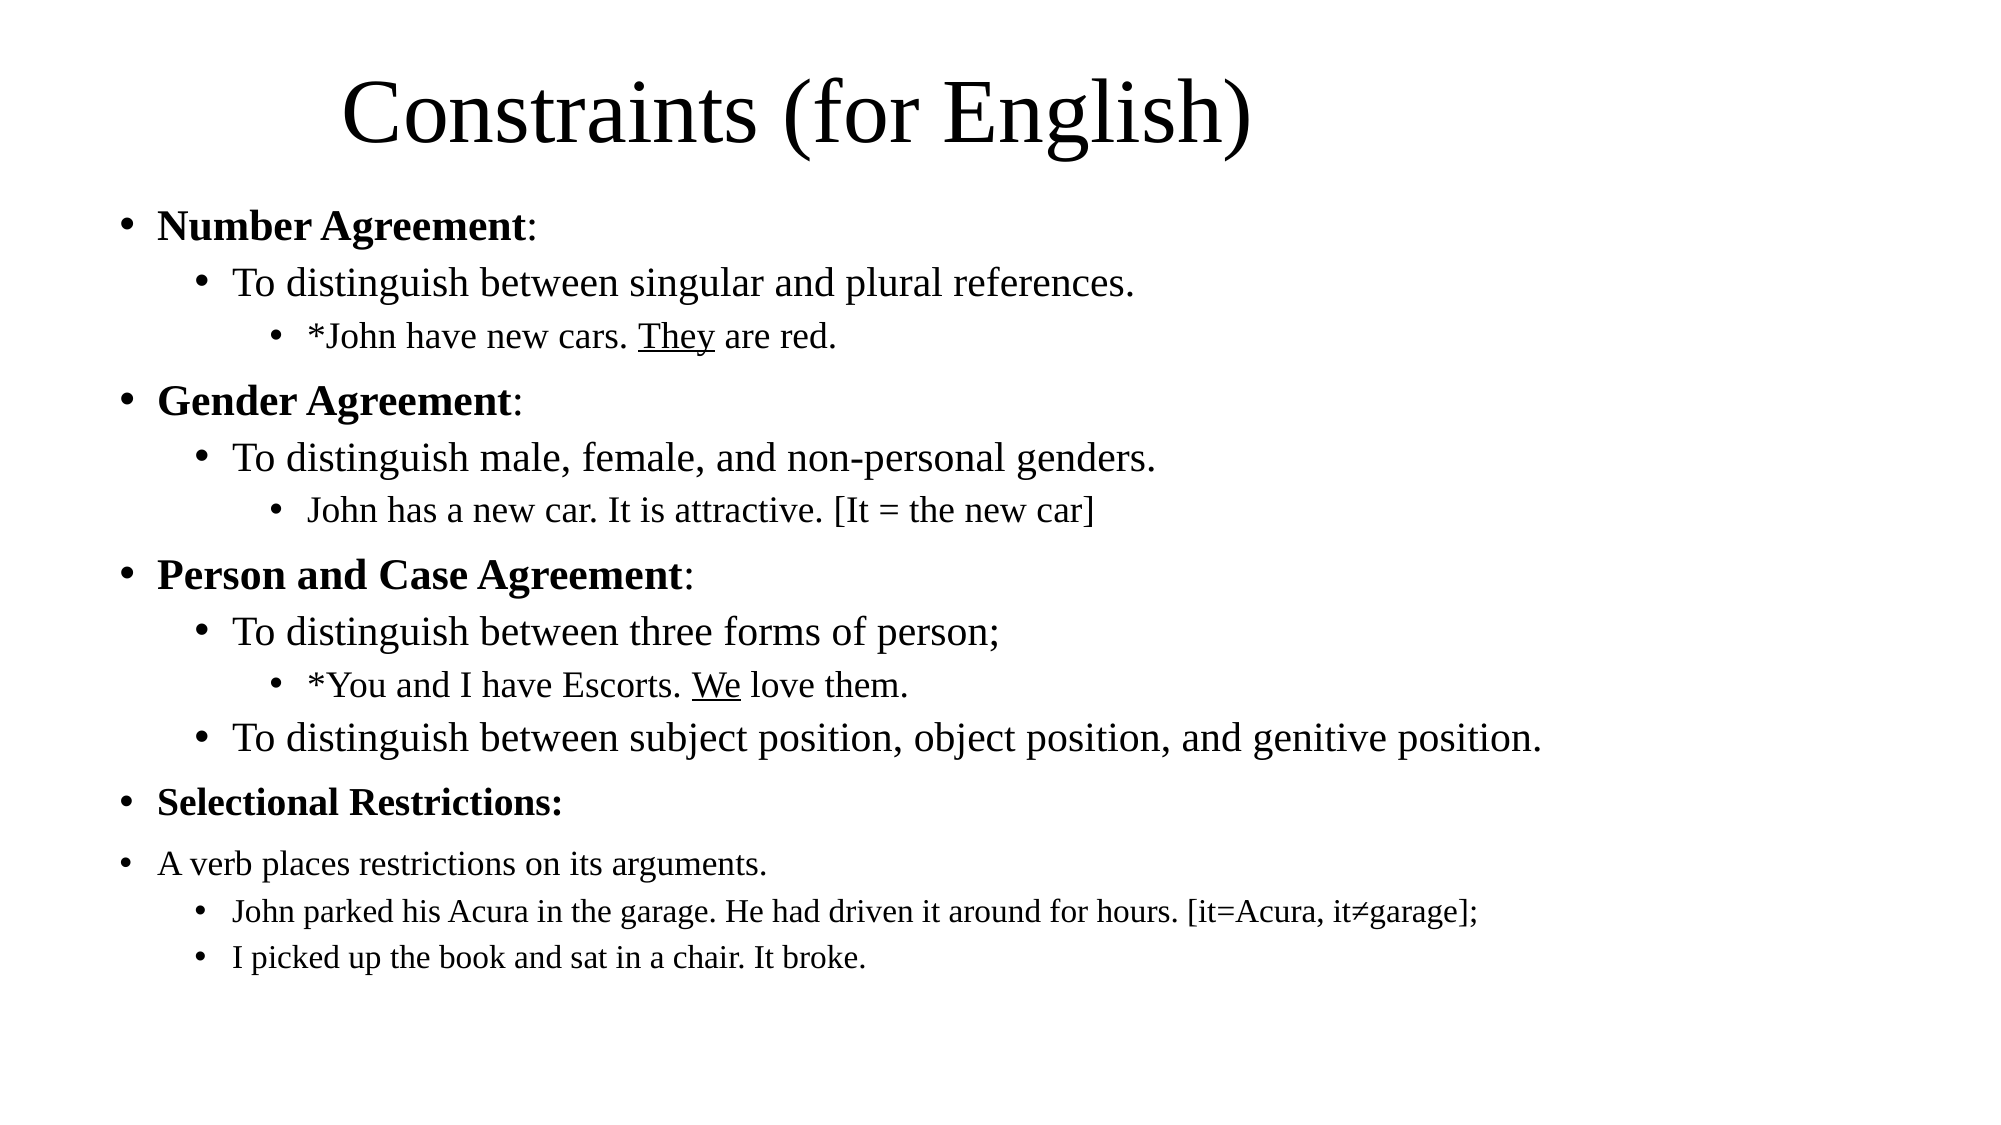

# Constraints (for English)
Number Agreement:
To distinguish between singular and plural references.
*John have new cars. They are red.
Gender Agreement:
To distinguish male, female, and non-personal genders.
John has a new car. It is attractive. [It = the new car]
Person and Case Agreement:
To distinguish between three forms of person;
*You and I have Escorts. We love them.
To distinguish between subject position, object position, and genitive position.
Selectional Restrictions:
A verb places restrictions on its arguments.
John parked his Acura in the garage. He had driven it around for hours. [it=Acura, it≠garage];
I picked up the book and sat in a chair. It broke.